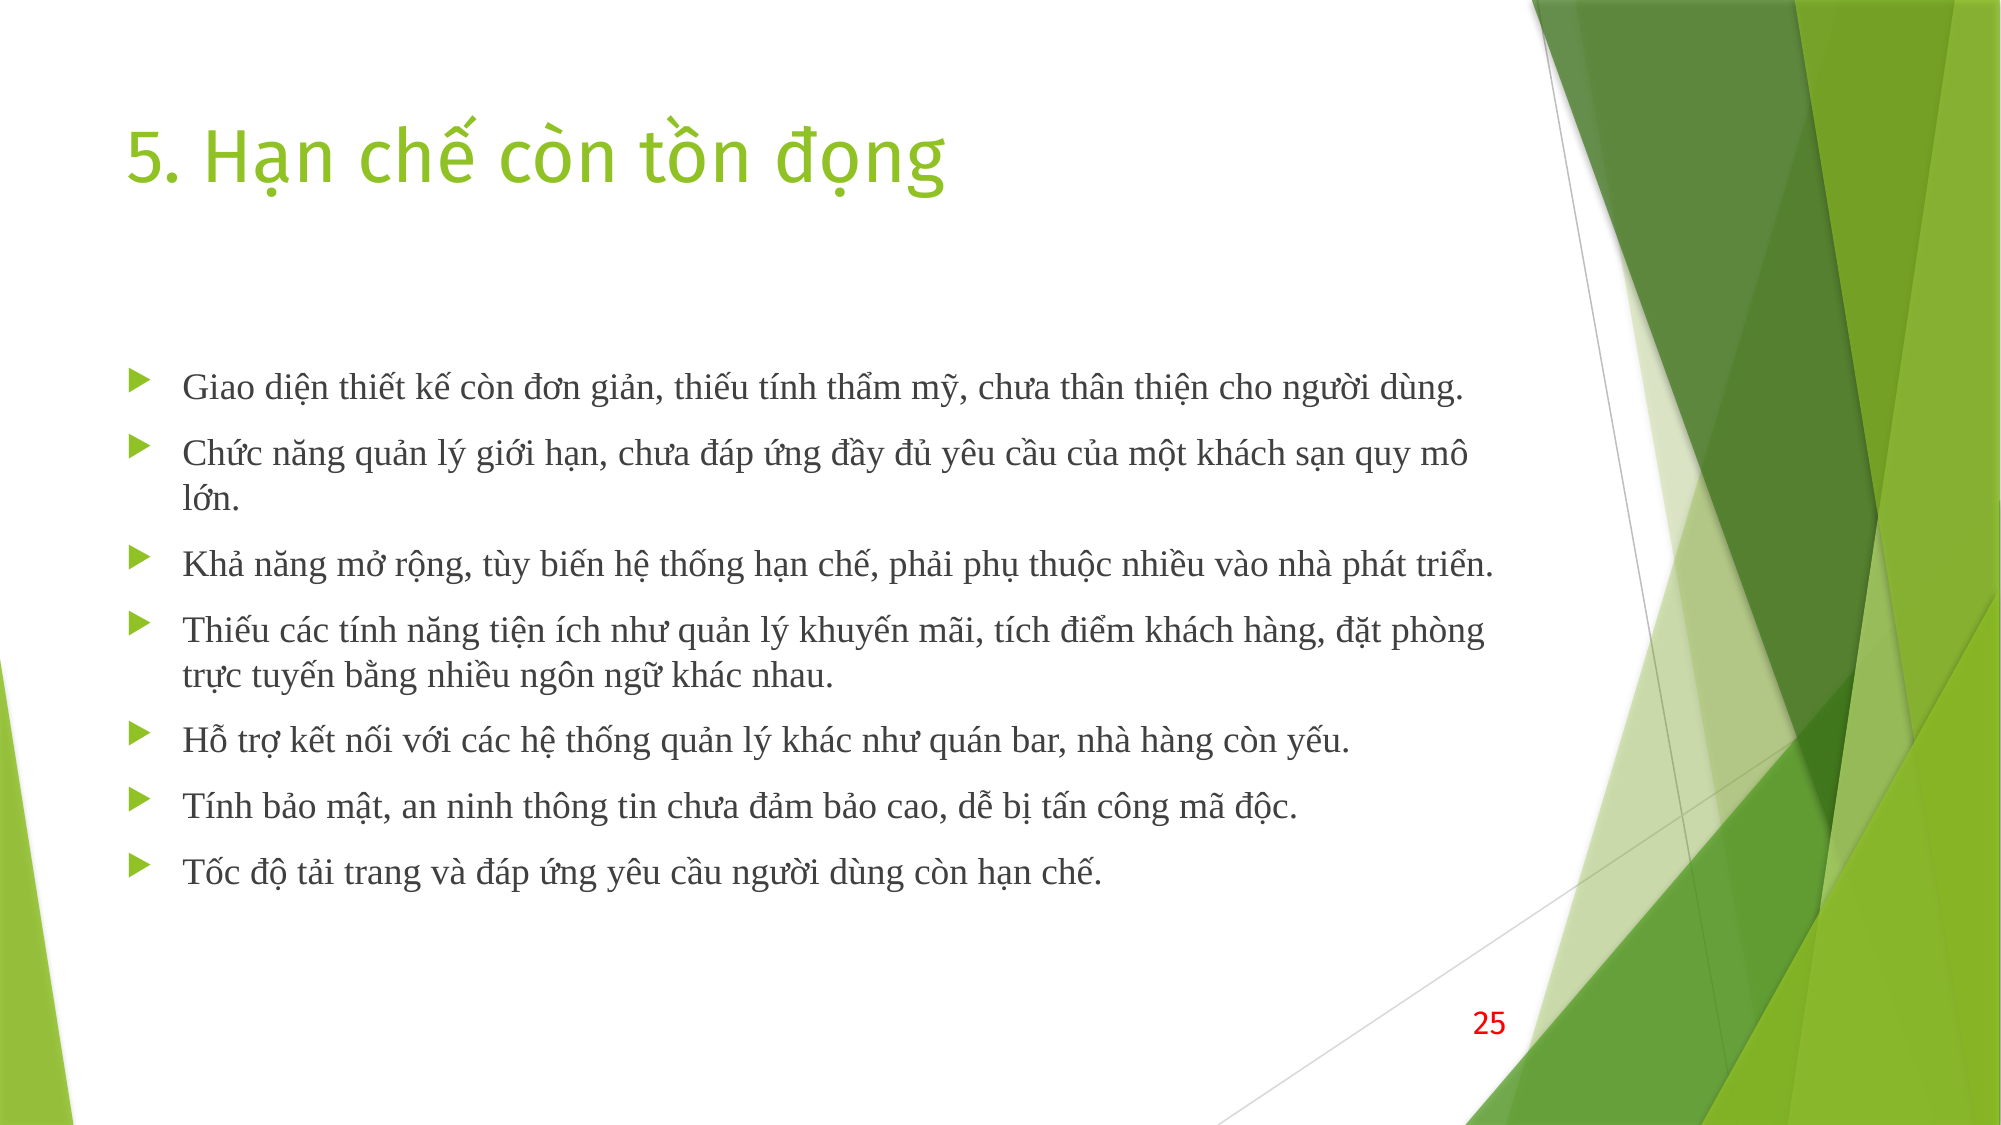

# 5. Hạn chế còn tồn đọng
Giao diện thiết kế còn đơn giản, thiếu tính thẩm mỹ, chưa thân thiện cho người dùng.
Chức năng quản lý giới hạn, chưa đáp ứng đầy đủ yêu cầu của một khách sạn quy mô lớn.
Khả năng mở rộng, tùy biến hệ thống hạn chế, phải phụ thuộc nhiều vào nhà phát triển.
Thiếu các tính năng tiện ích như quản lý khuyến mãi, tích điểm khách hàng, đặt phòng trực tuyến bằng nhiều ngôn ngữ khác nhau.
Hỗ trợ kết nối với các hệ thống quản lý khác như quán bar, nhà hàng còn yếu.
Tính bảo mật, an ninh thông tin chưa đảm bảo cao, dễ bị tấn công mã độc.
Tốc độ tải trang và đáp ứng yêu cầu người dùng còn hạn chế.

25